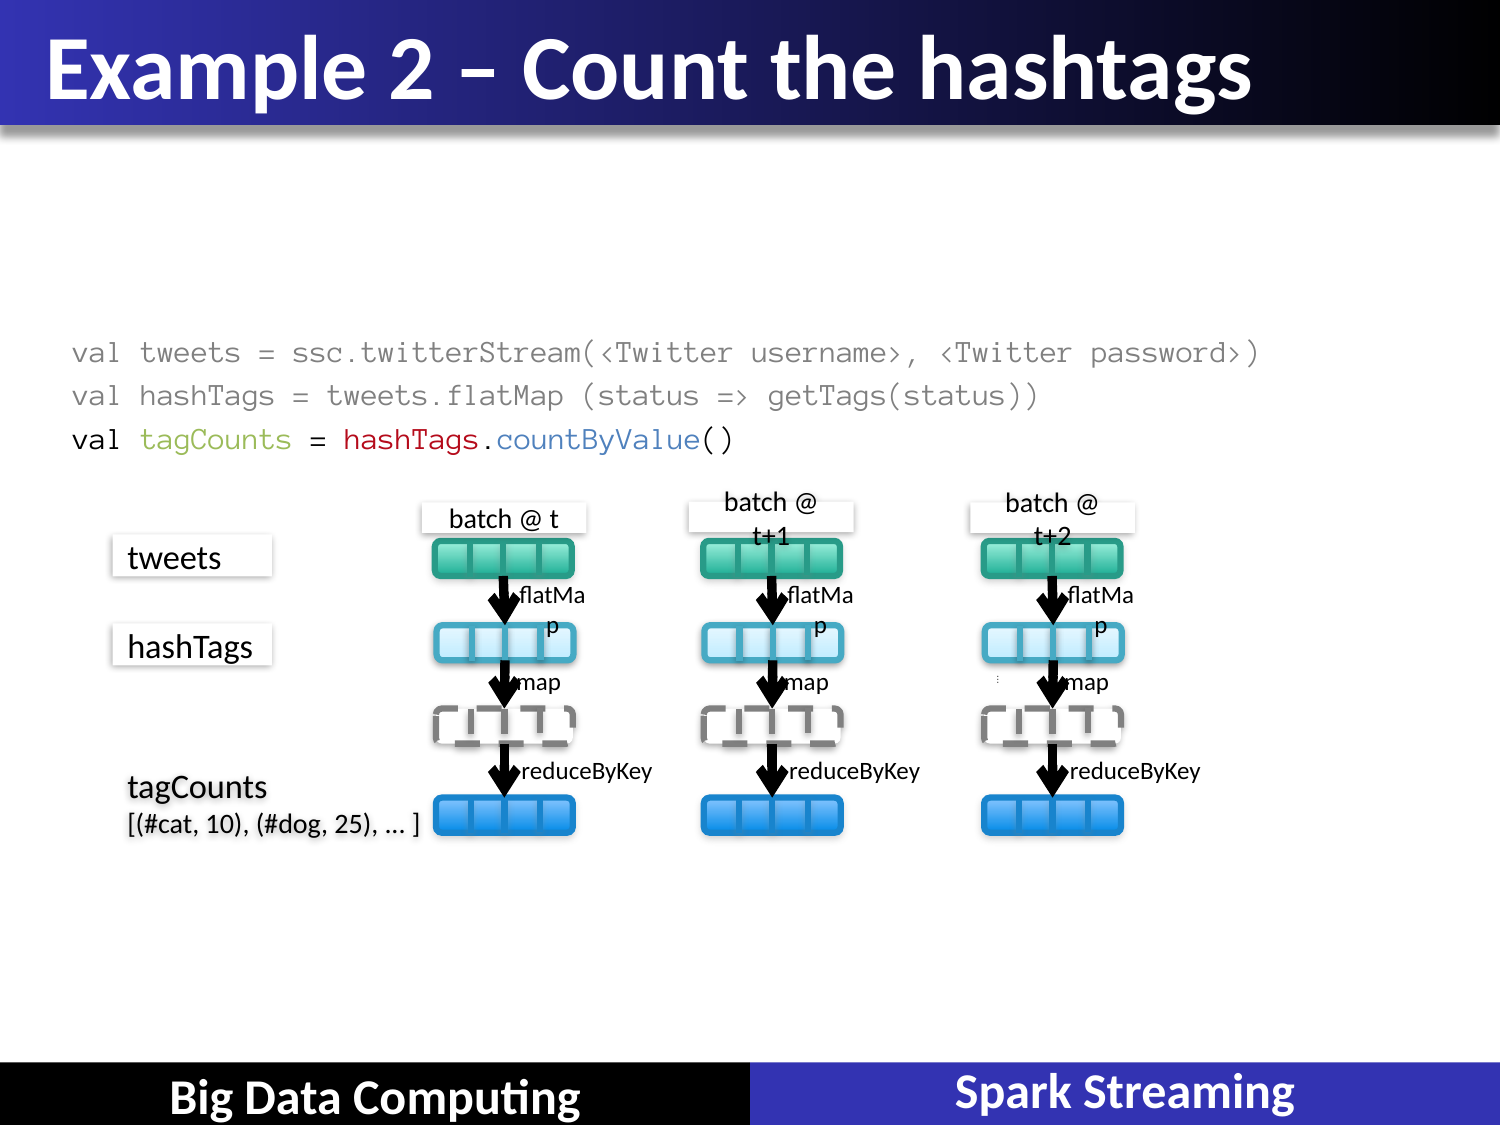

# Example 2 – Count the hashtags
val tweets = ssc.twitterStream(<Twitter username>, <Twitter password>)
val hashTags = tweets.flatMap (status => getTags(status))
val tagCounts = hashTags.countByValue()

batch @ t+1
batch @ t
batch @ t+2
tweets

flatMap

map

reduceByKey

flatMap

map

reduceByKey

flatMap

map
…

reduceByKey

hashTags
tagCounts
[(#cat, 10), (#dog, 25), ... ]
Spark Streaming
Big Data Computing